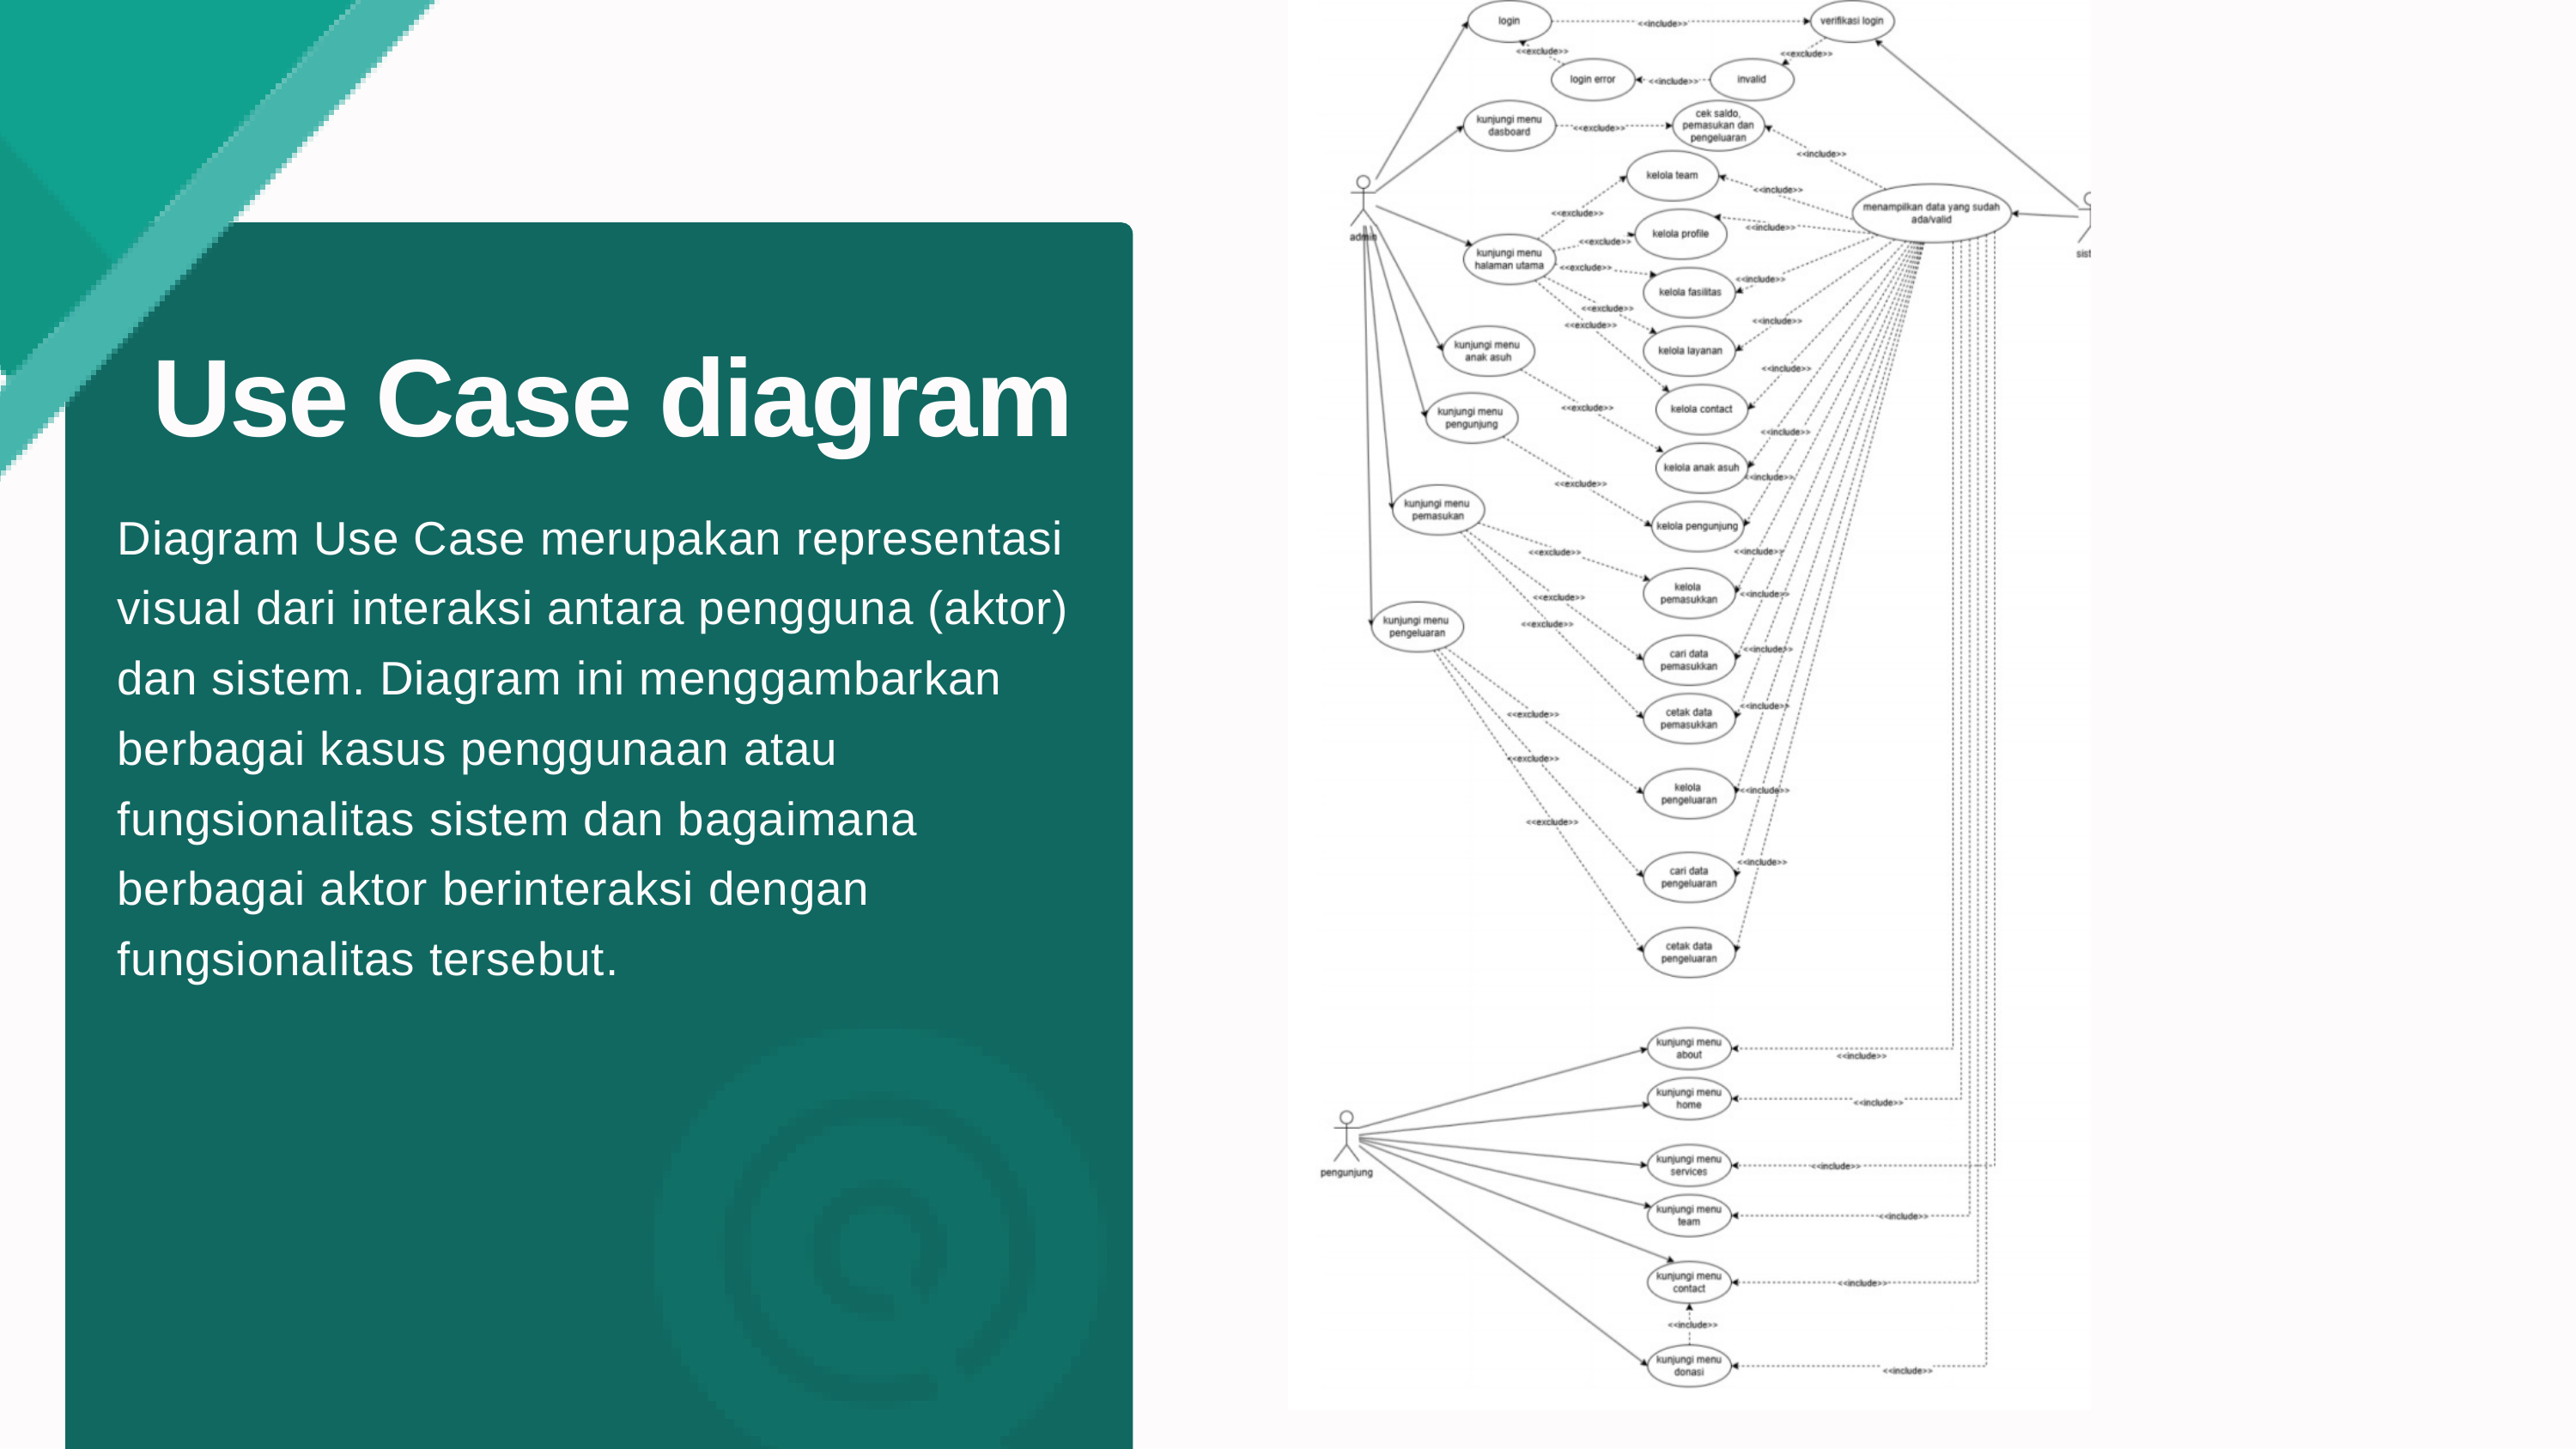

Use Case diagram

Diagram Use Case merupakan representasi visual dari interaksi antara pengguna (aktor) dan sistem. Diagram ini menggambarkan berbagai kasus penggunaan atau fungsionalitas sistem dan bagaimana berbagai aktor berinteraksi dengan fungsionalitas tersebut.
01